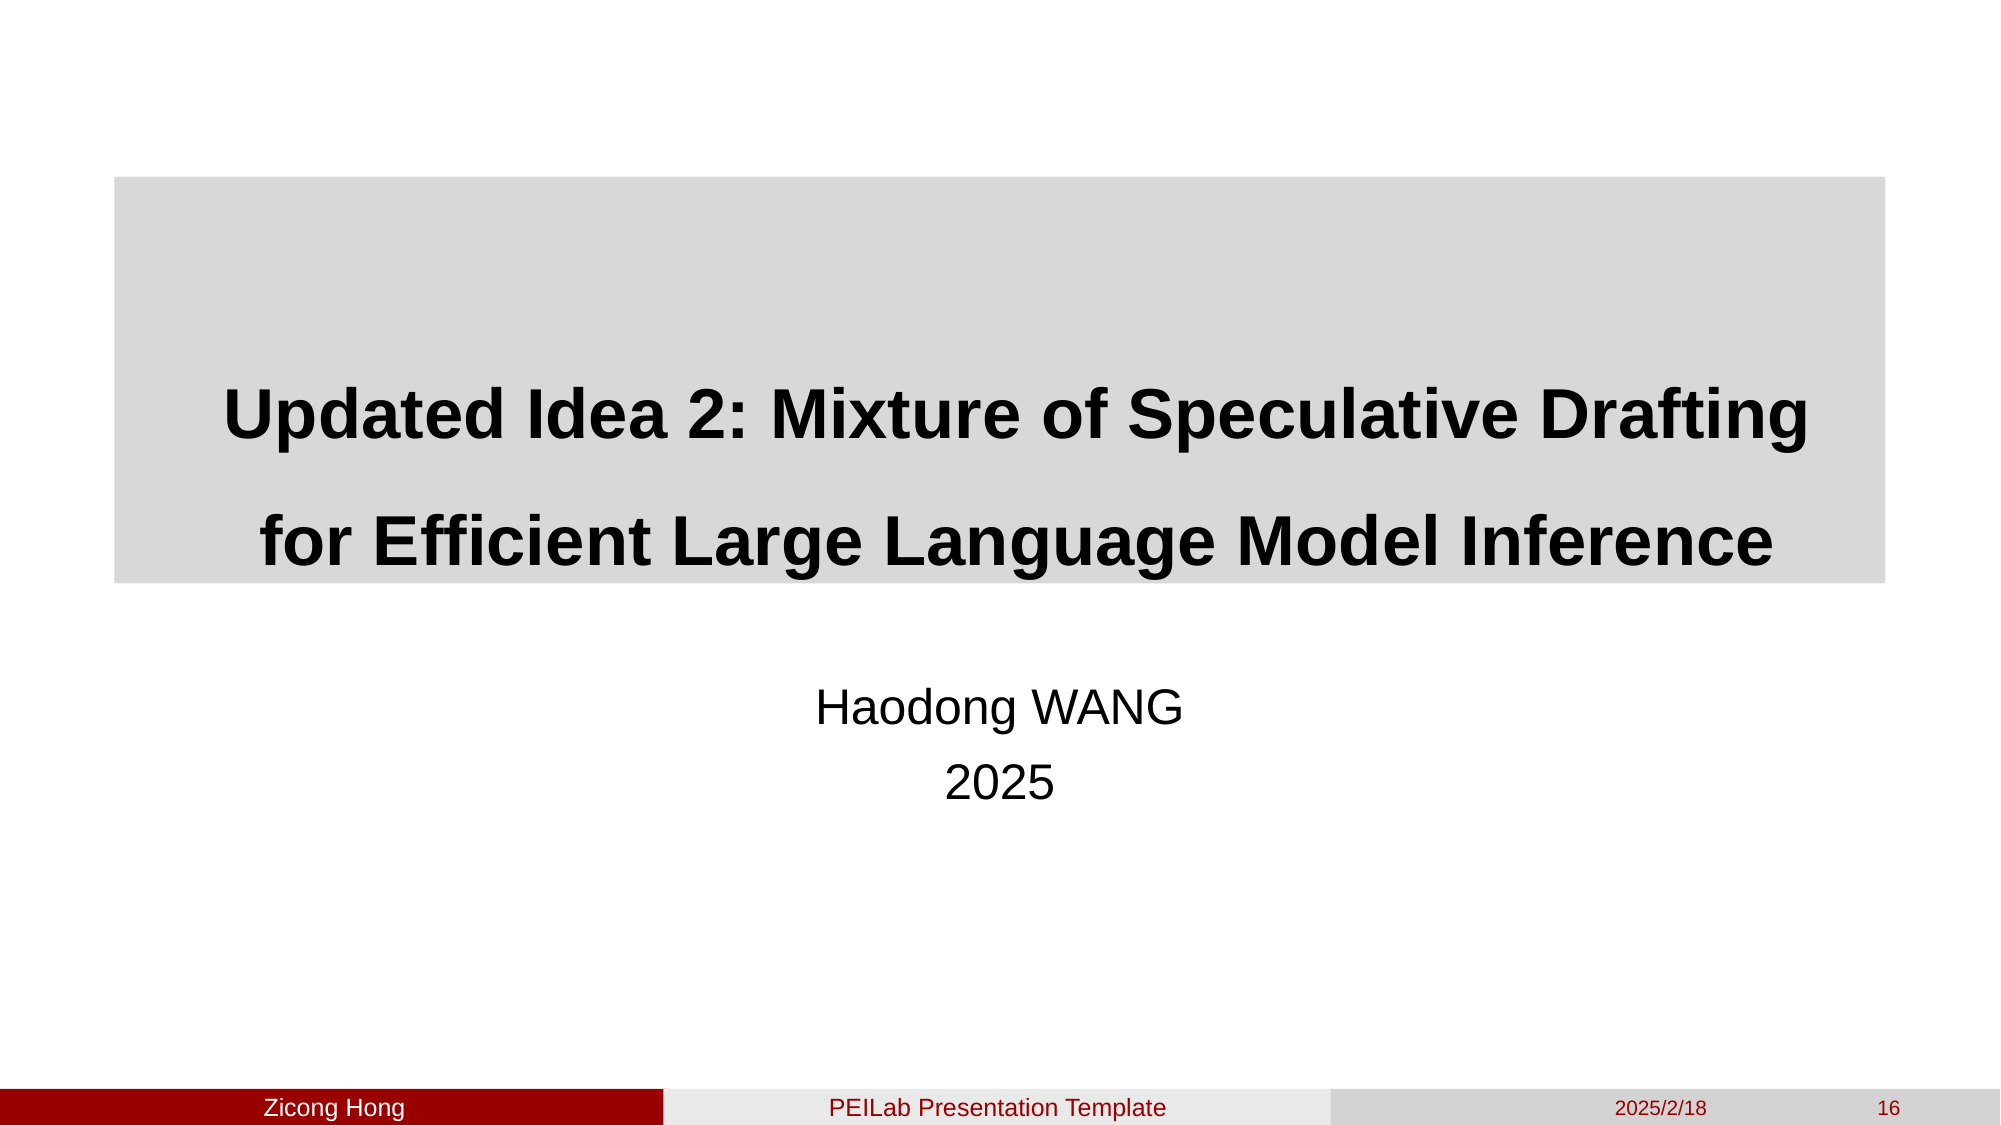

# Updated Idea 2: Mixture of Speculative Drafting for Efficient Large Language Model Inference
Haodong WANG
2025